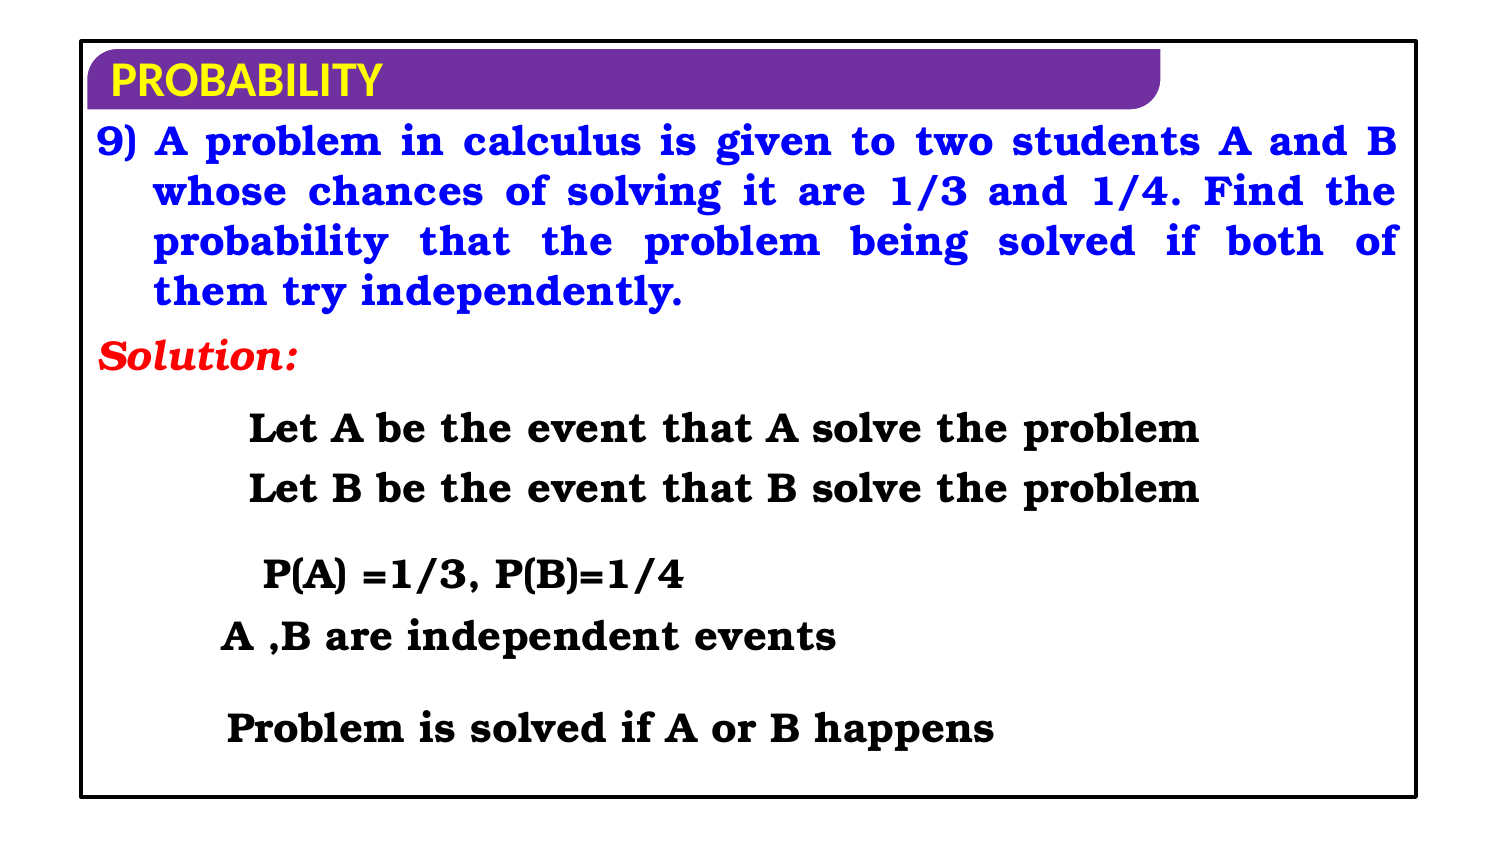

9) A problem in calculus is given to two students A and B whose chances of solving it are 1/3 and 1/4. Find the probability that the problem being solved if both of them try independently.
Solution:
Let A be the event that A solve the problem
Let B be the event that B solve the problem
P(A) =1/3, P(B)=1/4
A ,B are independent events
Problem is solved if A or B happens